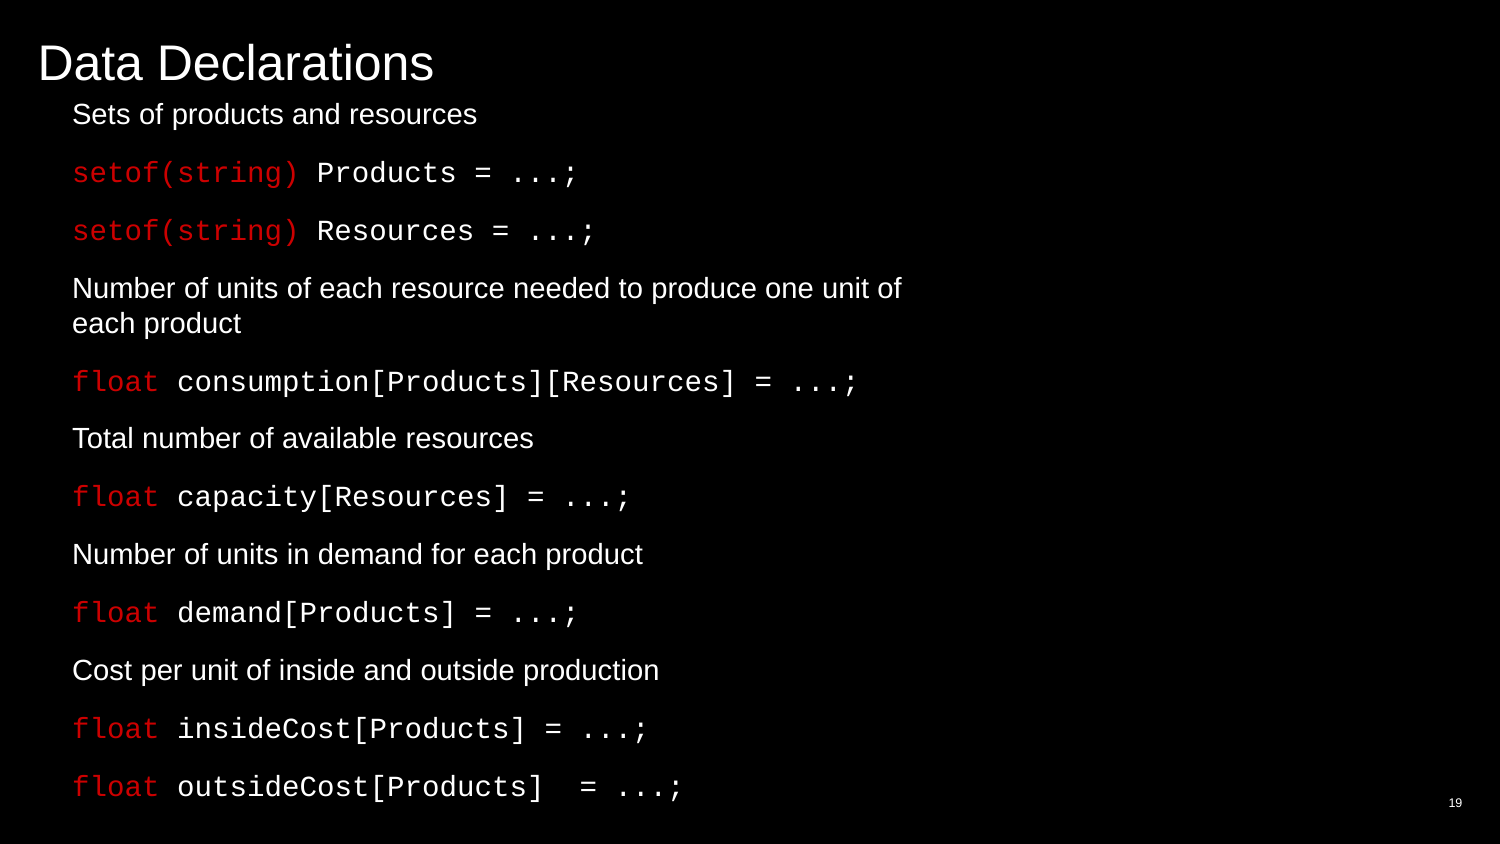

# Data Declarations
Sets of products and resources
setof(string) Products = ...;
setof(string) Resources = ...;
Number of units of each resource needed to produce one unit of each product
float consumption[Products][Resources] = ...;
Total number of available resources
float capacity[Resources] = ...;
Number of units in demand for each product
float demand[Products] = ...;
Cost per unit of inside and outside production
float insideCost[Products] = ...;
float outsideCost[Products]  = ...;
19